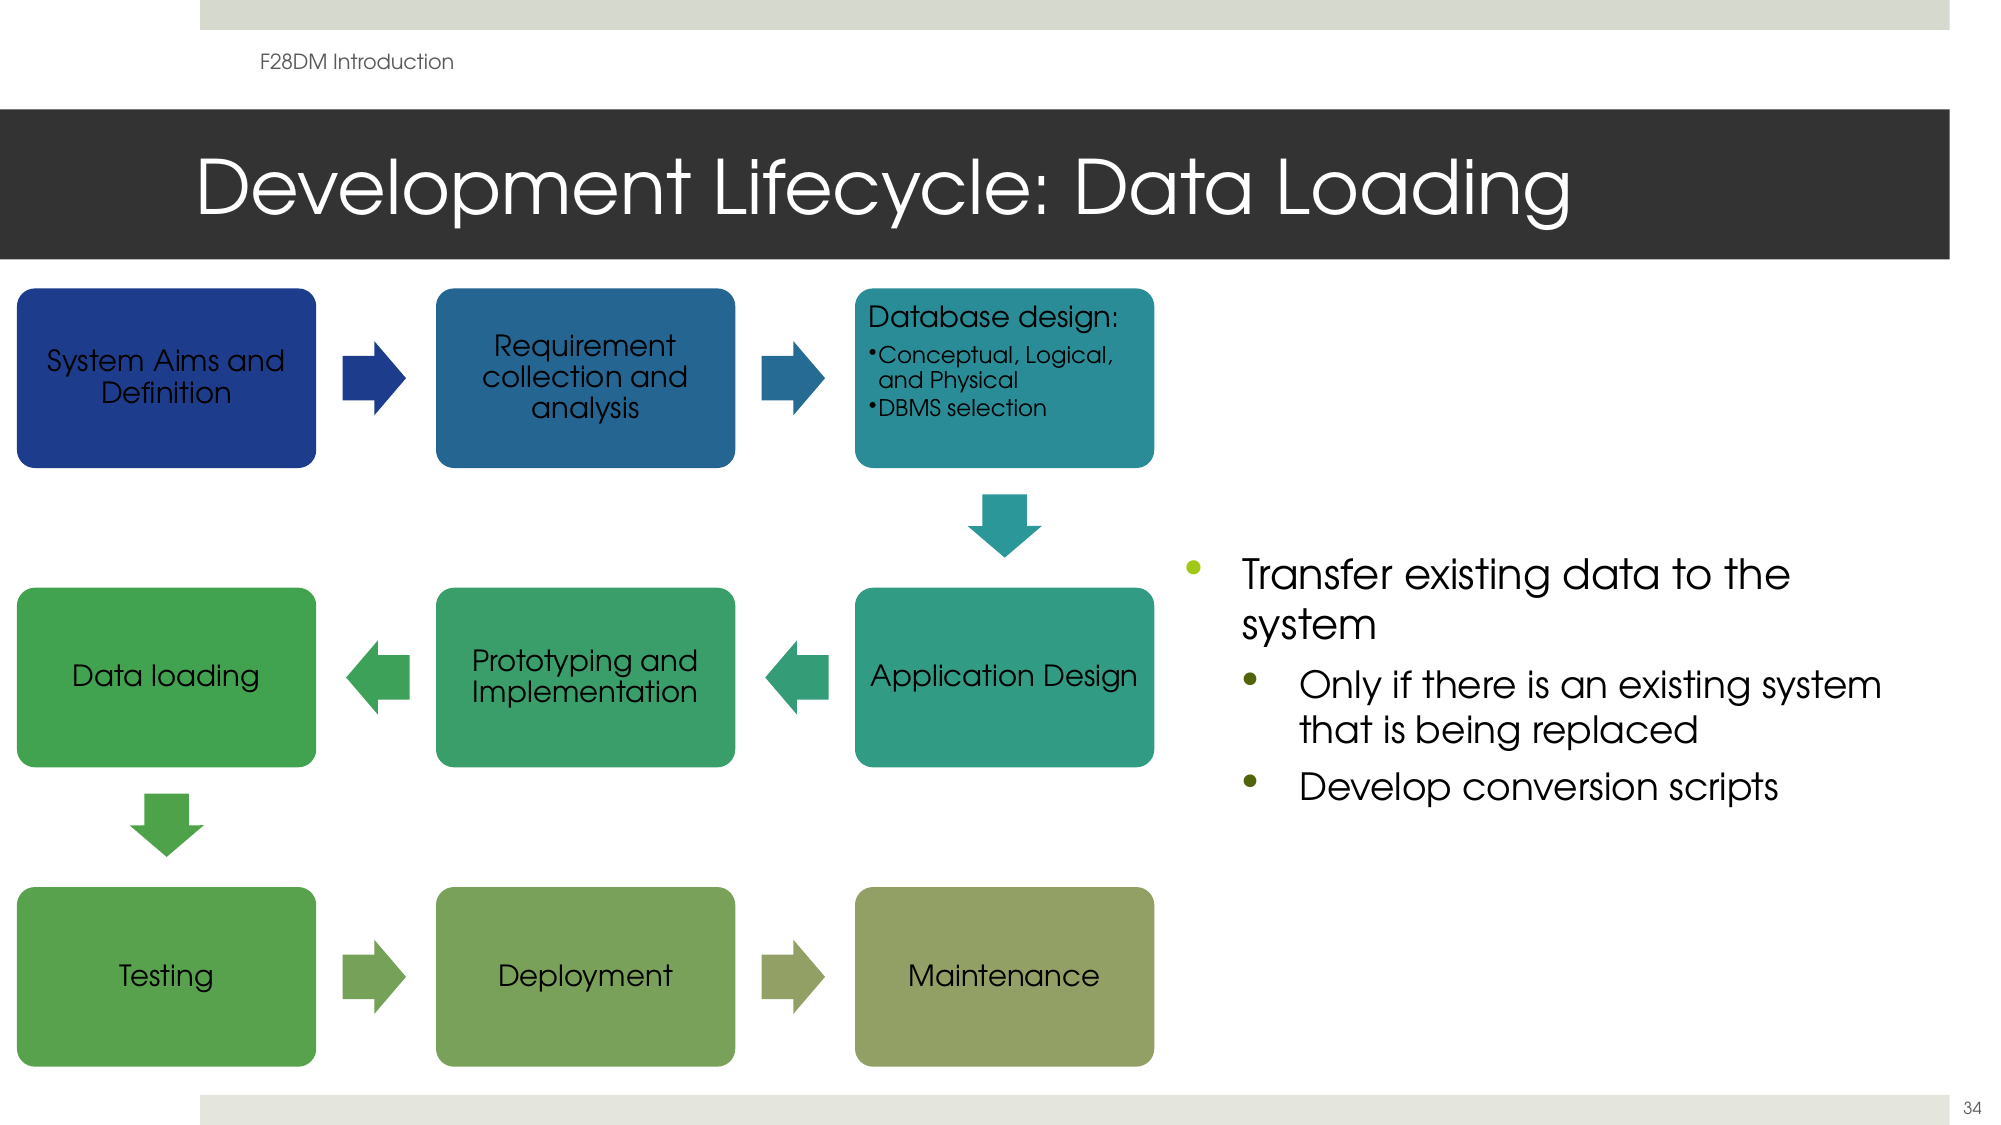

F28DM Introduction

# Development Lifecycle: Data Loading
Transfer existing data to the system
Only if there is an existing system that is being replaced
Develop conversion scripts
System Aims and Definition
Requirement collection and analysis
Database design:
Conceptual, Logical, and Physical
DBMS selection

Data loading
Prototyping and Implementation
Application Design

Testing
Deployment
Maintenance

34